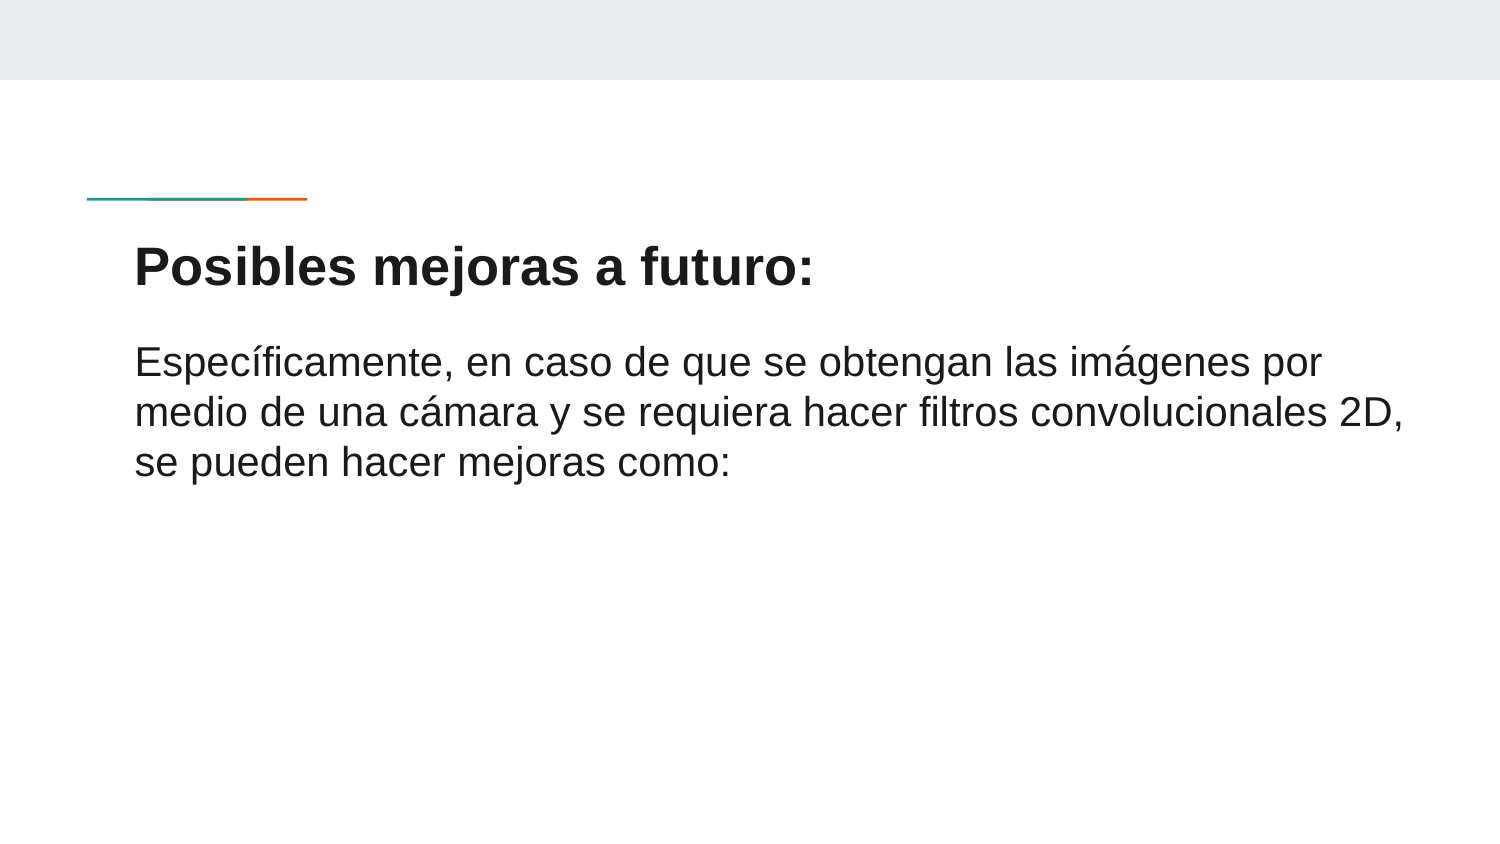

# Posibles mejoras a futuro:

Específicamente, en caso de que se obtengan las imágenes por medio de una cámara y se requiera hacer filtros convolucionales 2D, se pueden hacer mejoras como: